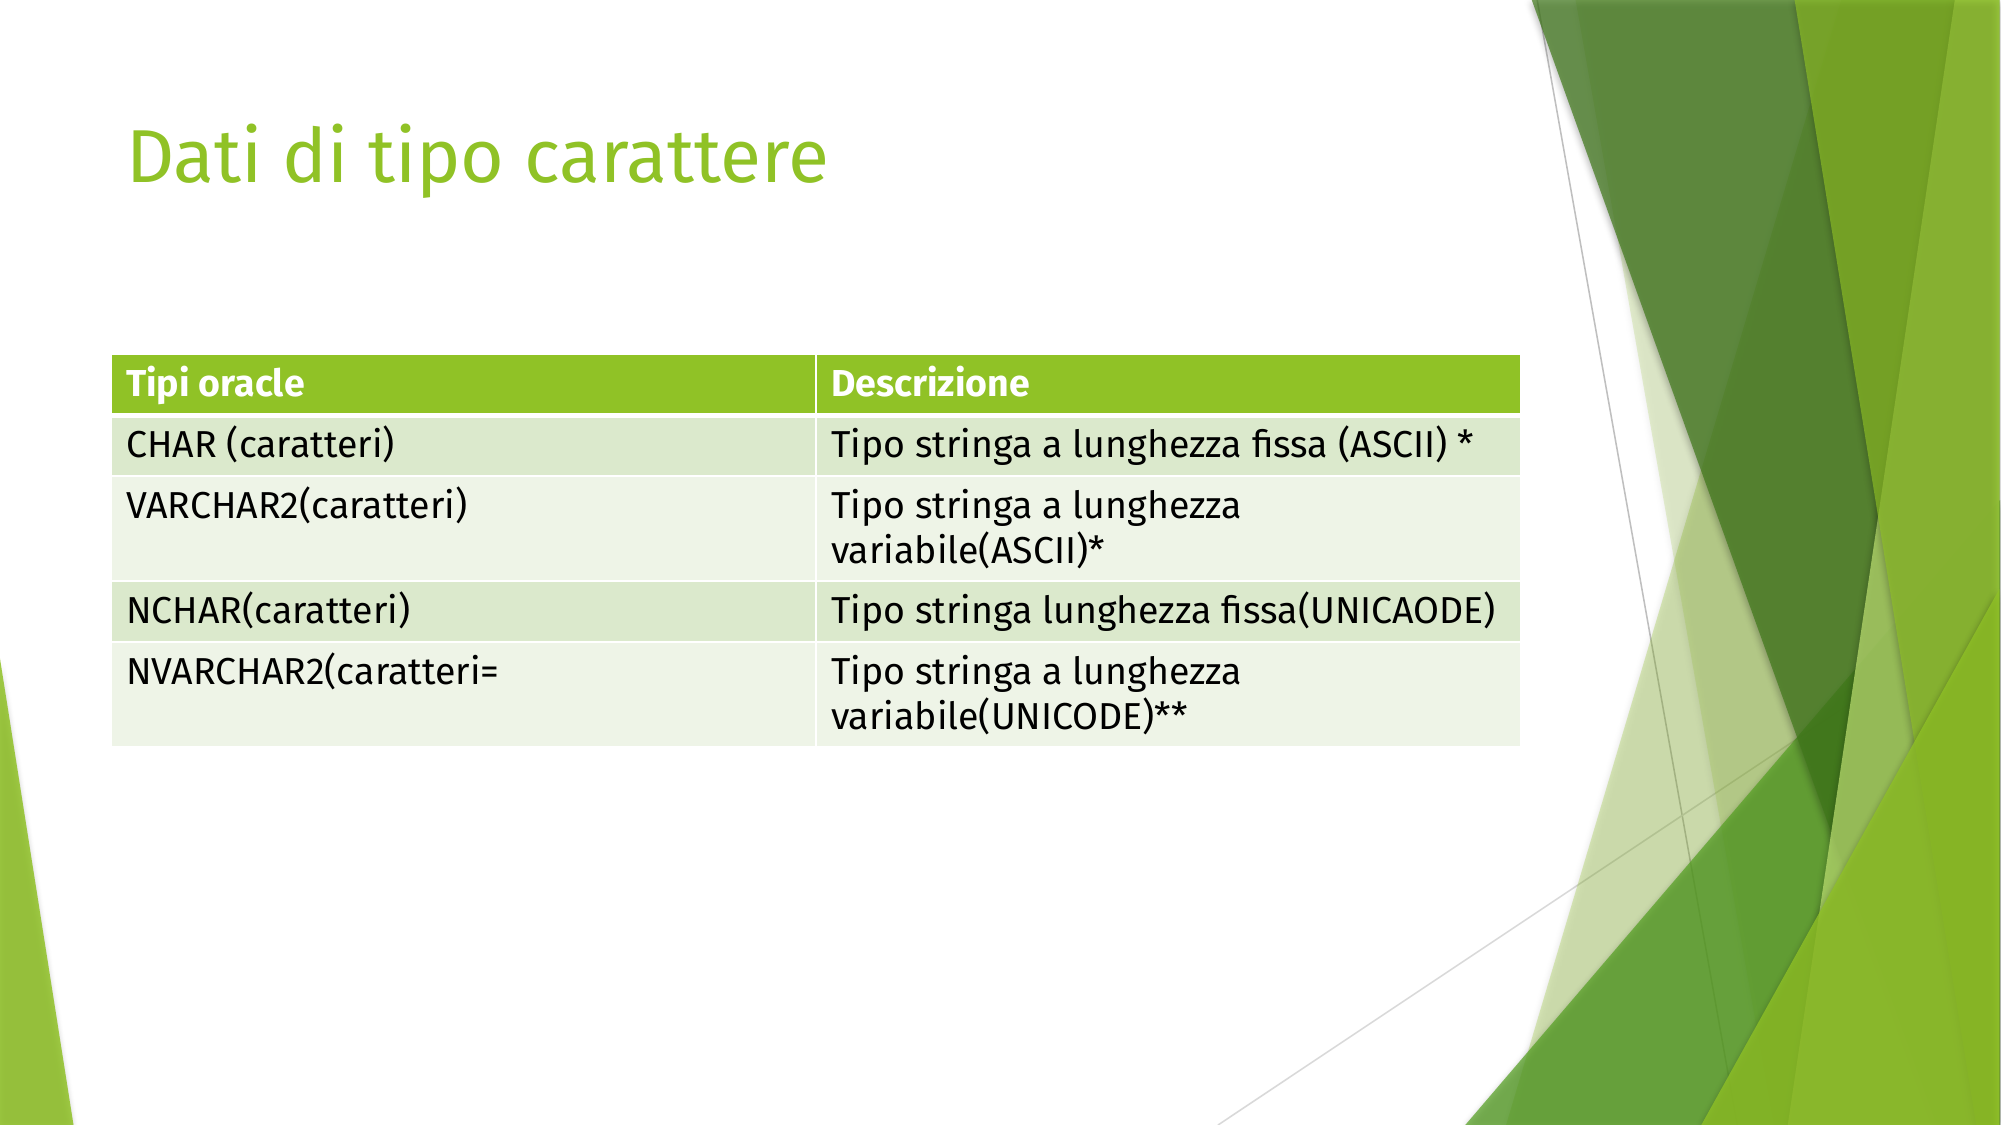

# Dati di tipo carattere
| Tipi oracle | Descrizione |
| --- | --- |
| CHAR (caratteri) | Tipo stringa a lunghezza fissa (ASCII) \* |
| VARCHAR2(caratteri) | Tipo stringa a lunghezza variabile(ASCII)\* |
| NCHAR(caratteri) | Tipo stringa lunghezza fissa(UNICAODE) |
| NVARCHAR2(caratteri= | Tipo stringa a lunghezza variabile(UNICODE)\*\* |